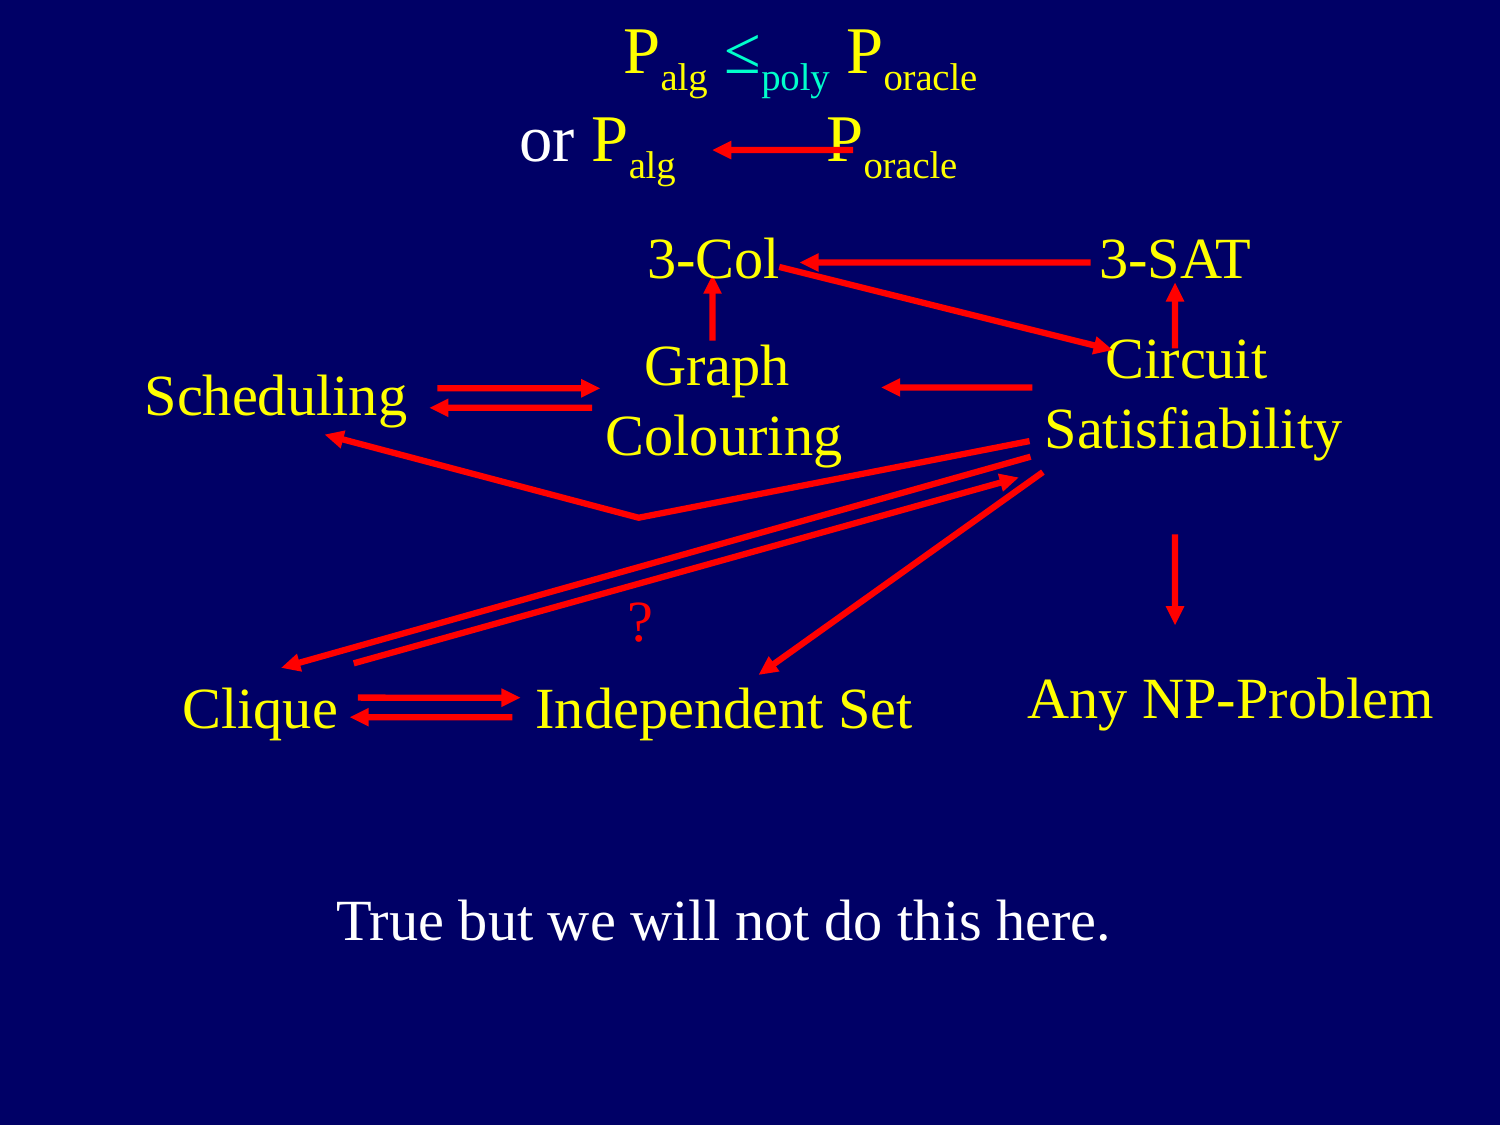

Palg ≤poly Poracle
or Palg         Poracle

3-Col
3-SAT

Circuit
Satisfiability
Graph
Colouring
Scheduling

?

Any NP-Problem
Clique
Independent Set

True but we will not do this here.